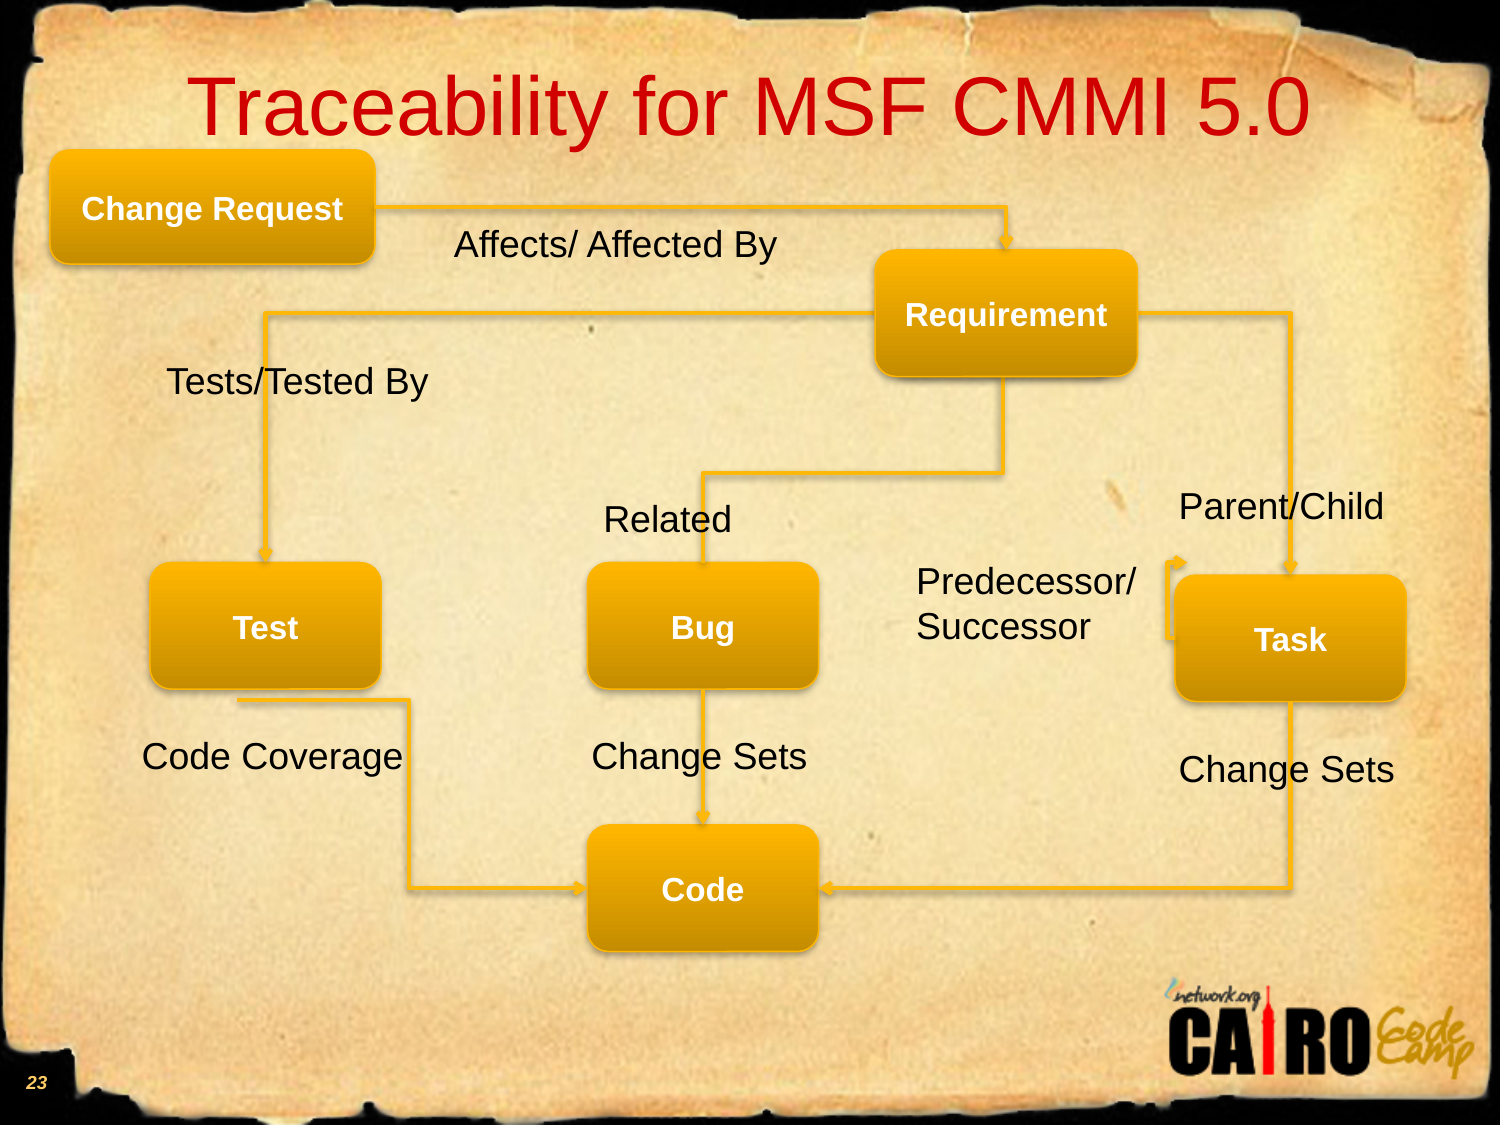

Traceability for MSF CMMI 5.0
Change Request
Affects/ Affected By
Requirement
User Story
Tests/Tested By
Parent/Child
Related
Predecessor/
Successor
Test
Bug
Task
Code Coverage
Change Sets
Change Sets
Code
23